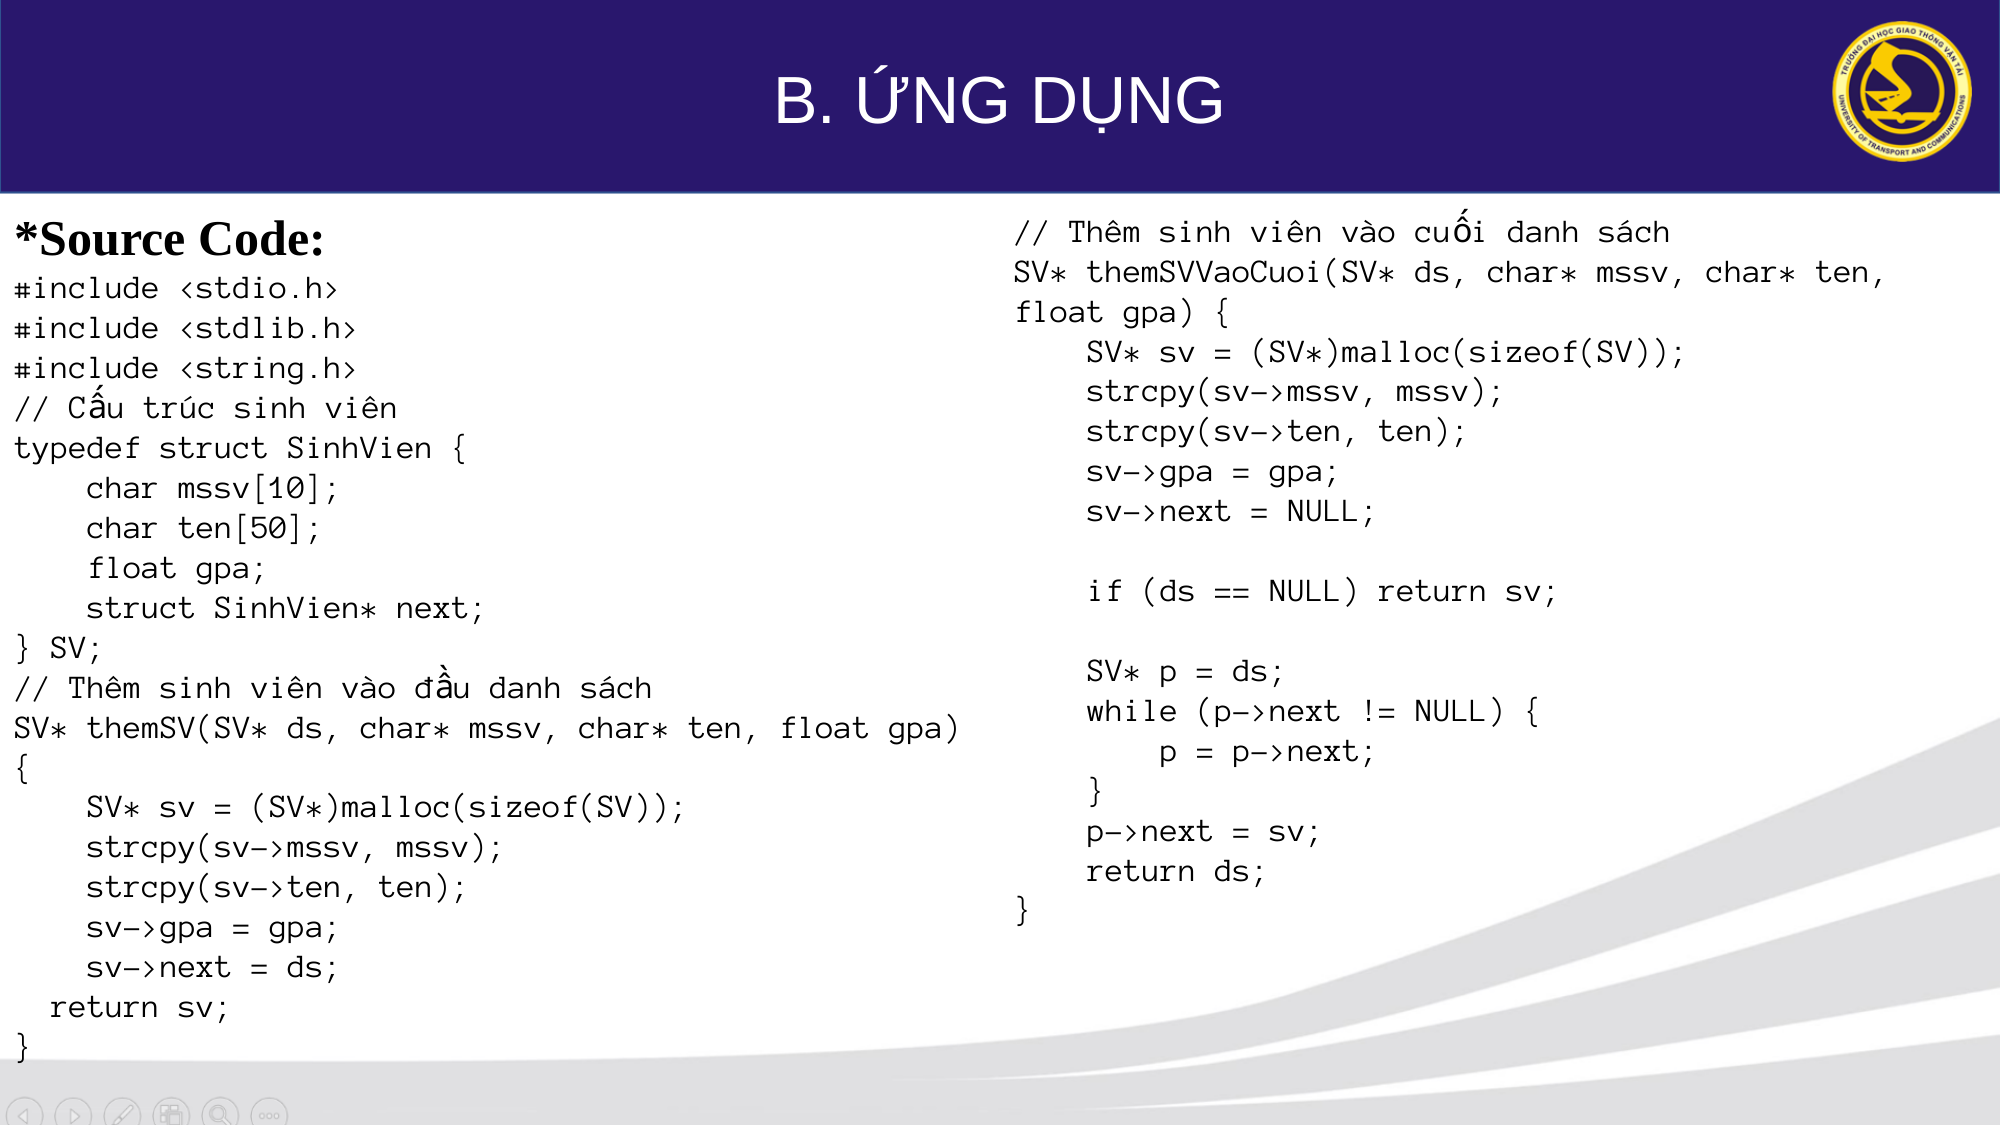

B. ỨNG DỤNG

// Thêm sinh viên vào cuối danh sách
SV* themSVVaoCuoi(SV* ds, char* mssv, char* ten, float gpa) {
    SV* sv = (SV*)malloc(sizeof(SV));
    strcpy(sv->mssv, mssv);
    strcpy(sv->ten, ten);
    sv->gpa = gpa;
    sv->next = NULL;

    if (ds == NULL) return sv;

    SV* p = ds;
    while (p->next != NULL) {
        p = p->next;
    }
    p->next = sv;
    return ds;
}

*Source Code:
#include <stdio.h>
#include <stdlib.h>
#include <string.h>
// Cấu trúc sinh viên
typedef struct SinhVien {
    char mssv[10];
    char ten[50];
    float gpa;
    struct SinhVien* next;
} SV;
// Thêm sinh viên vào đầu danh sách
SV* themSV(SV* ds, char* mssv, char* ten, float gpa) {
    SV* sv = (SV*)malloc(sizeof(SV));
    strcpy(sv->mssv, mssv);
    strcpy(sv->ten, ten);
    sv->gpa = gpa;
    sv->next = ds;
  return sv;
}